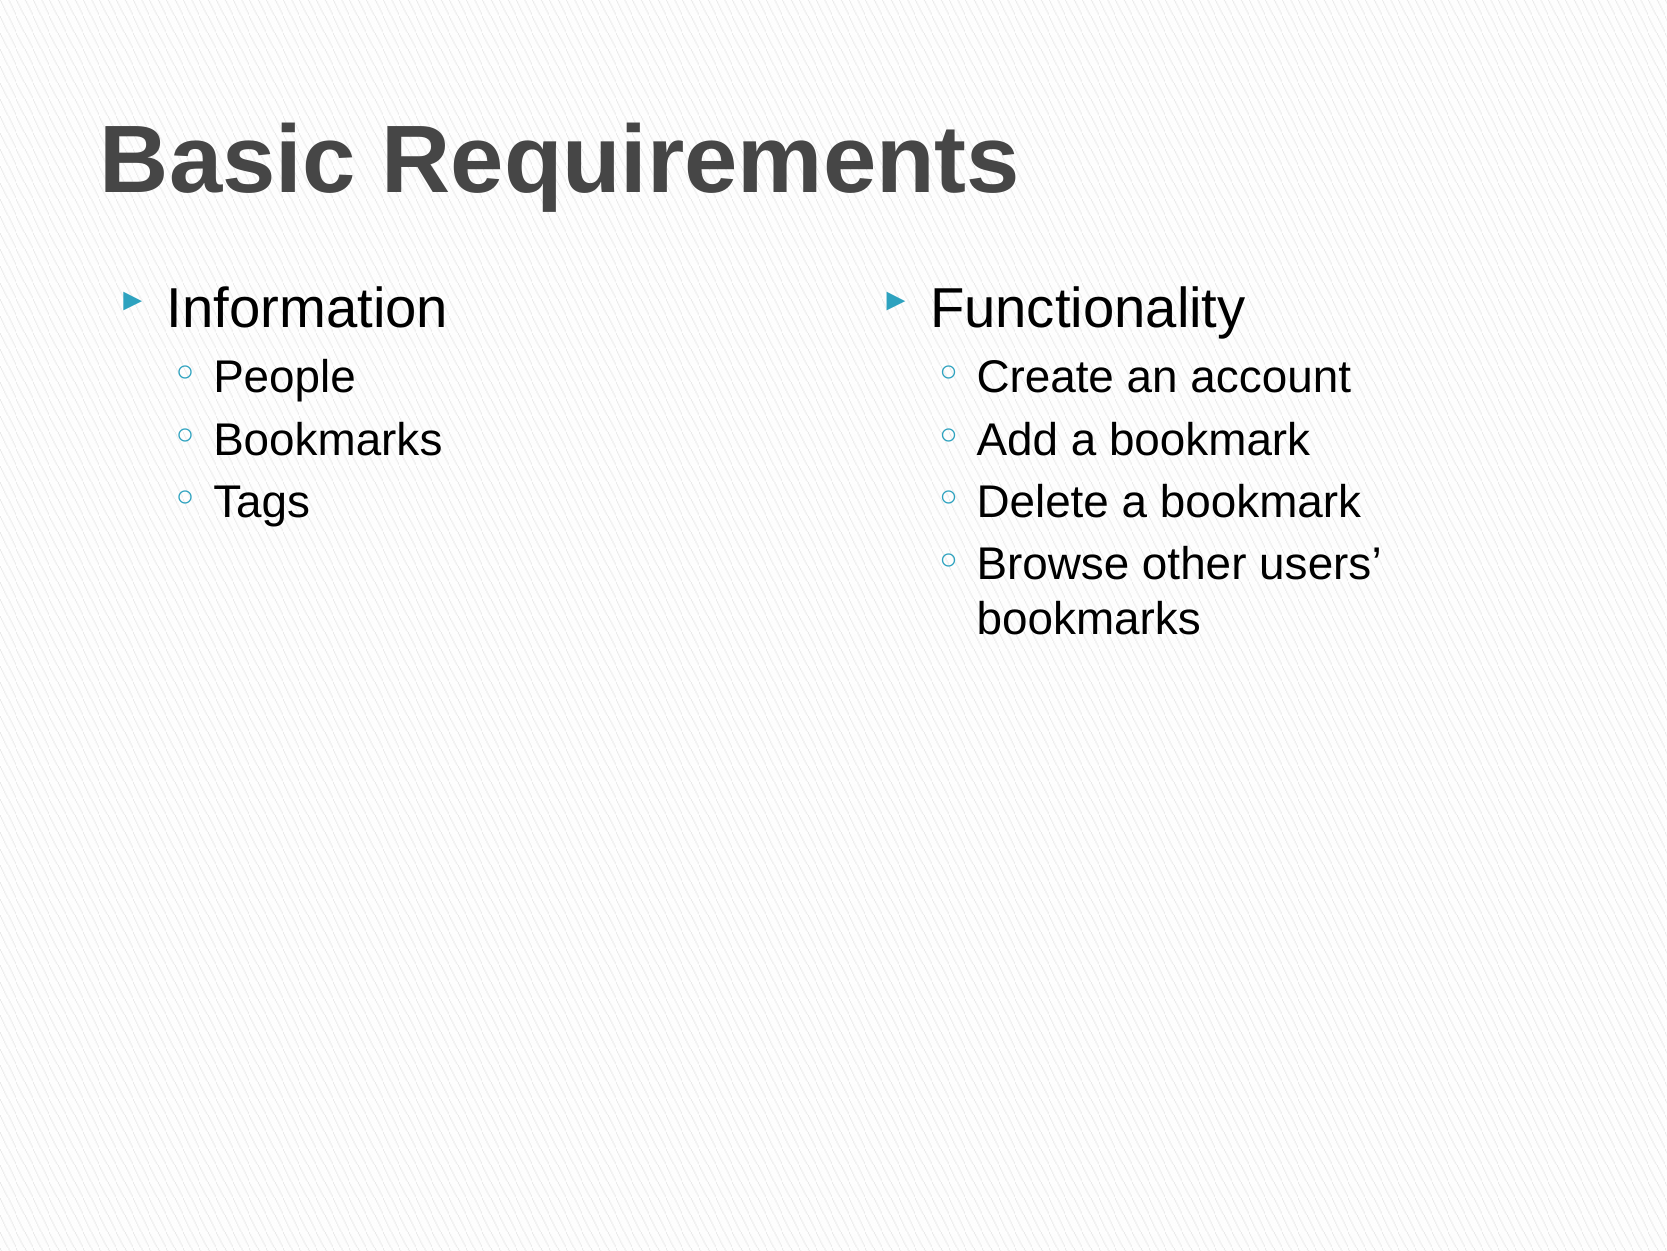

# Basic Requirements
Information
People
Bookmarks
Tags
Functionality
Create an account
Add a bookmark
Delete a bookmark
Browse other users’ bookmarks